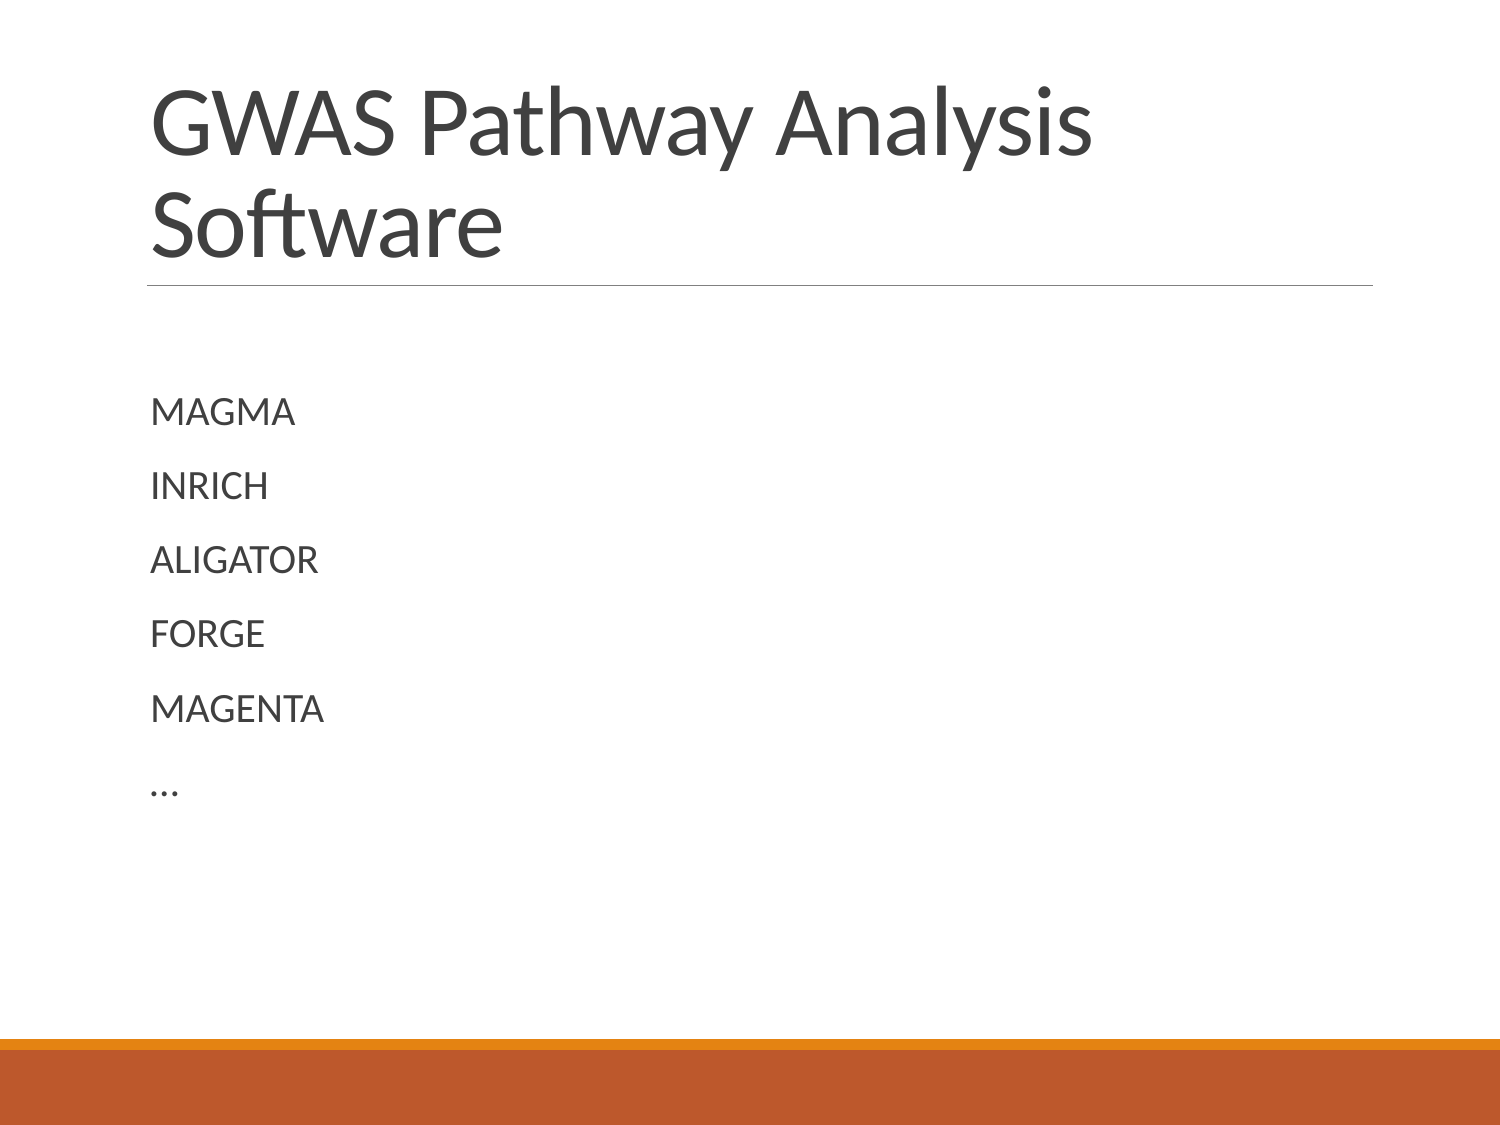

# GWAS Pathway Analysis Software

MAGMA
INRICH
ALIGATOR
FORGE
MAGENTA
…